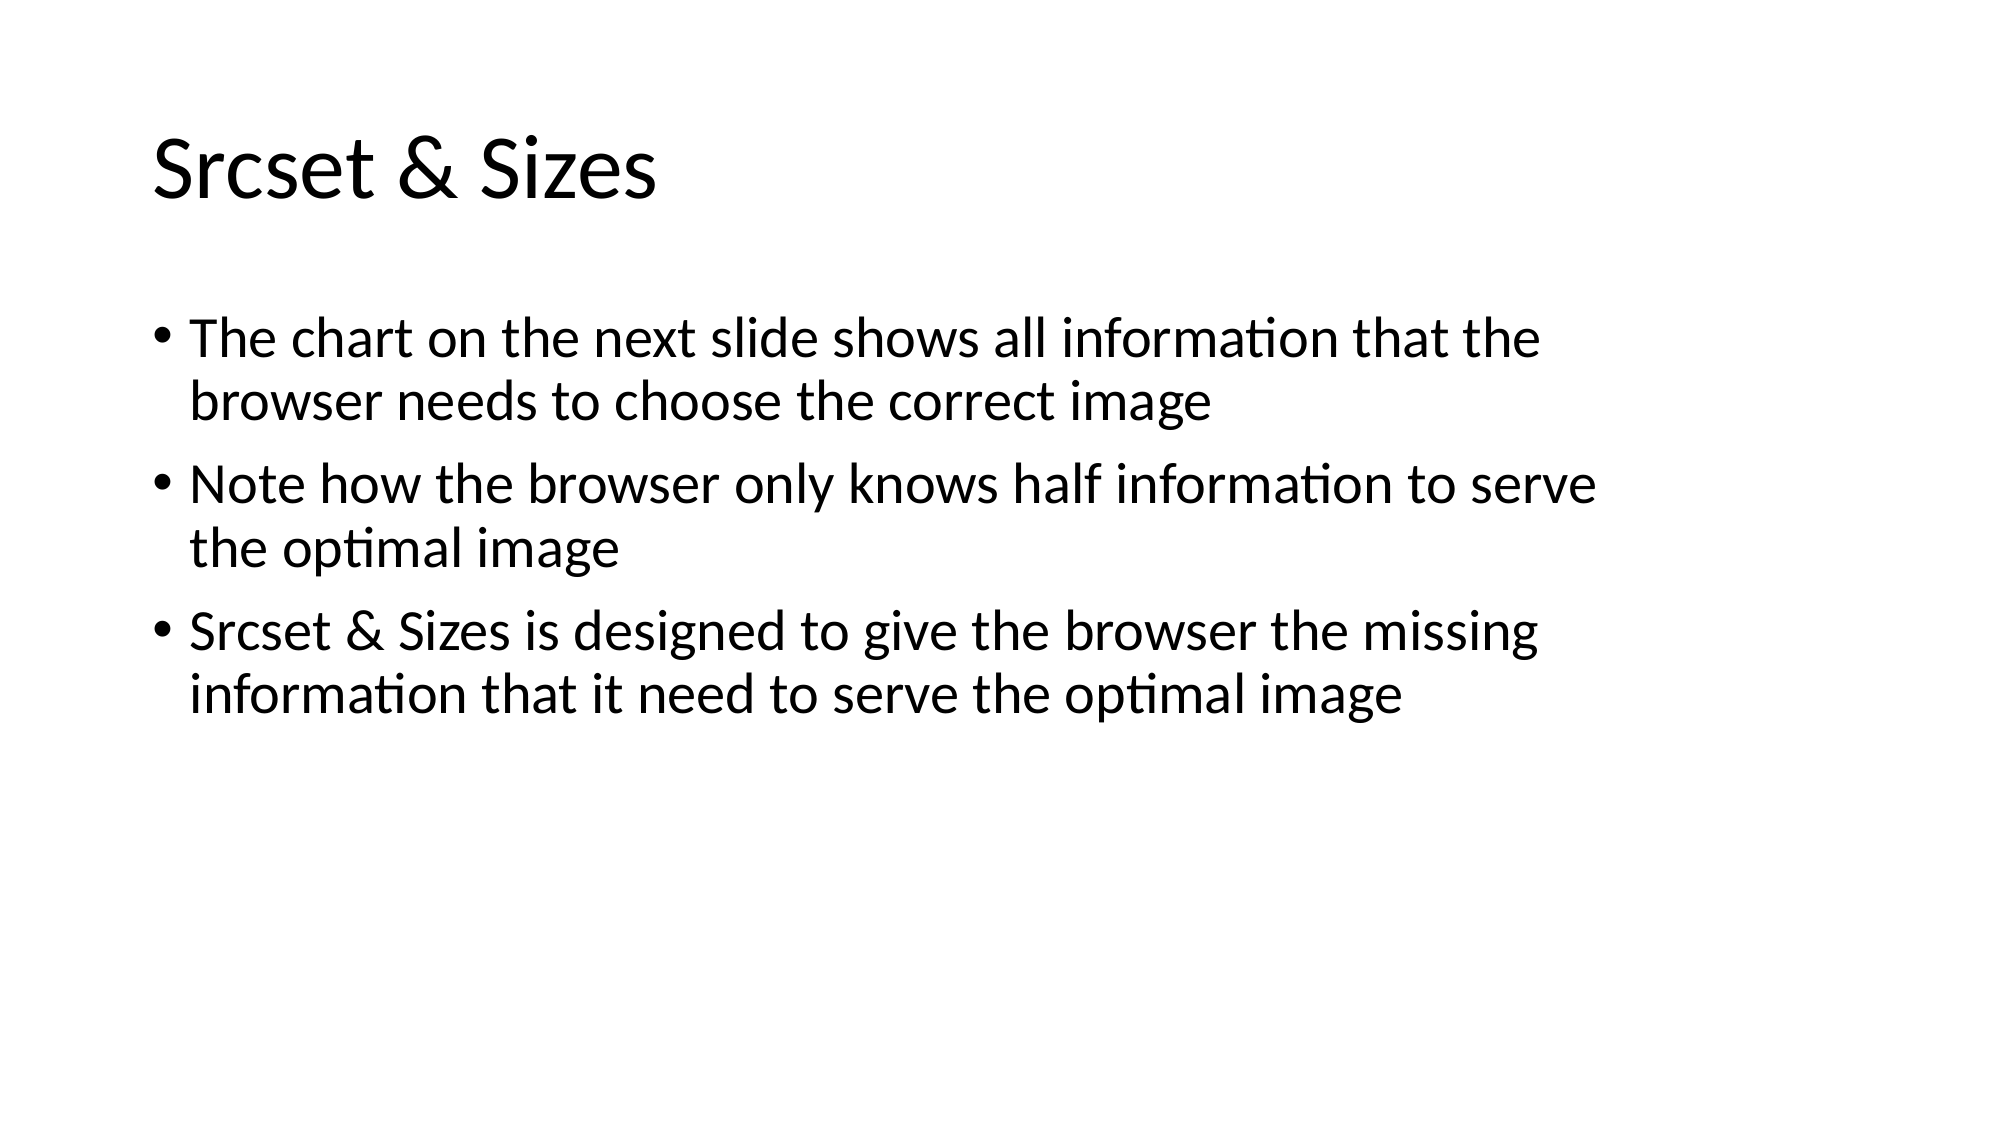

# Srcset & Sizes
The chart on the next slide shows all information that the browser needs to choose the correct image
Note how the browser only knows half information to serve the optimal image
Srcset & Sizes is designed to give the browser the missing information that it need to serve the optimal image